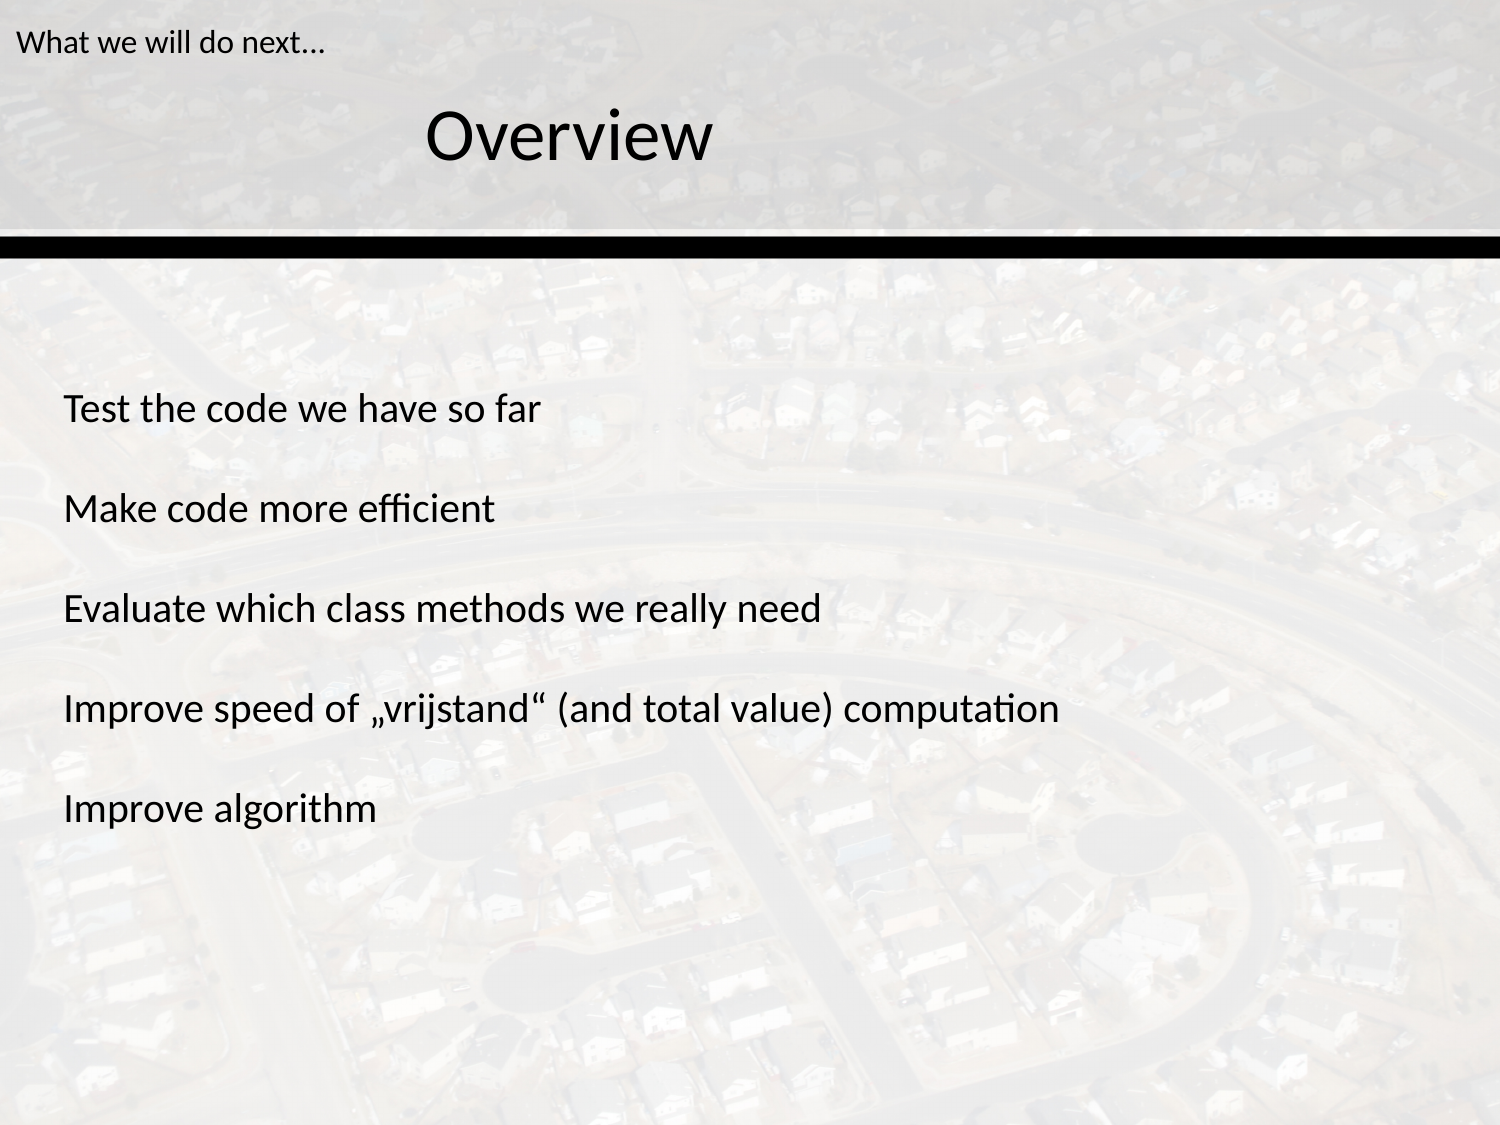

# What we will do next...
Overview
Test the code we have so far

Make code more efficient

Evaluate which class methods we really need

Improve speed of „vrijstand“ (and total value) computation

Improve algorithm